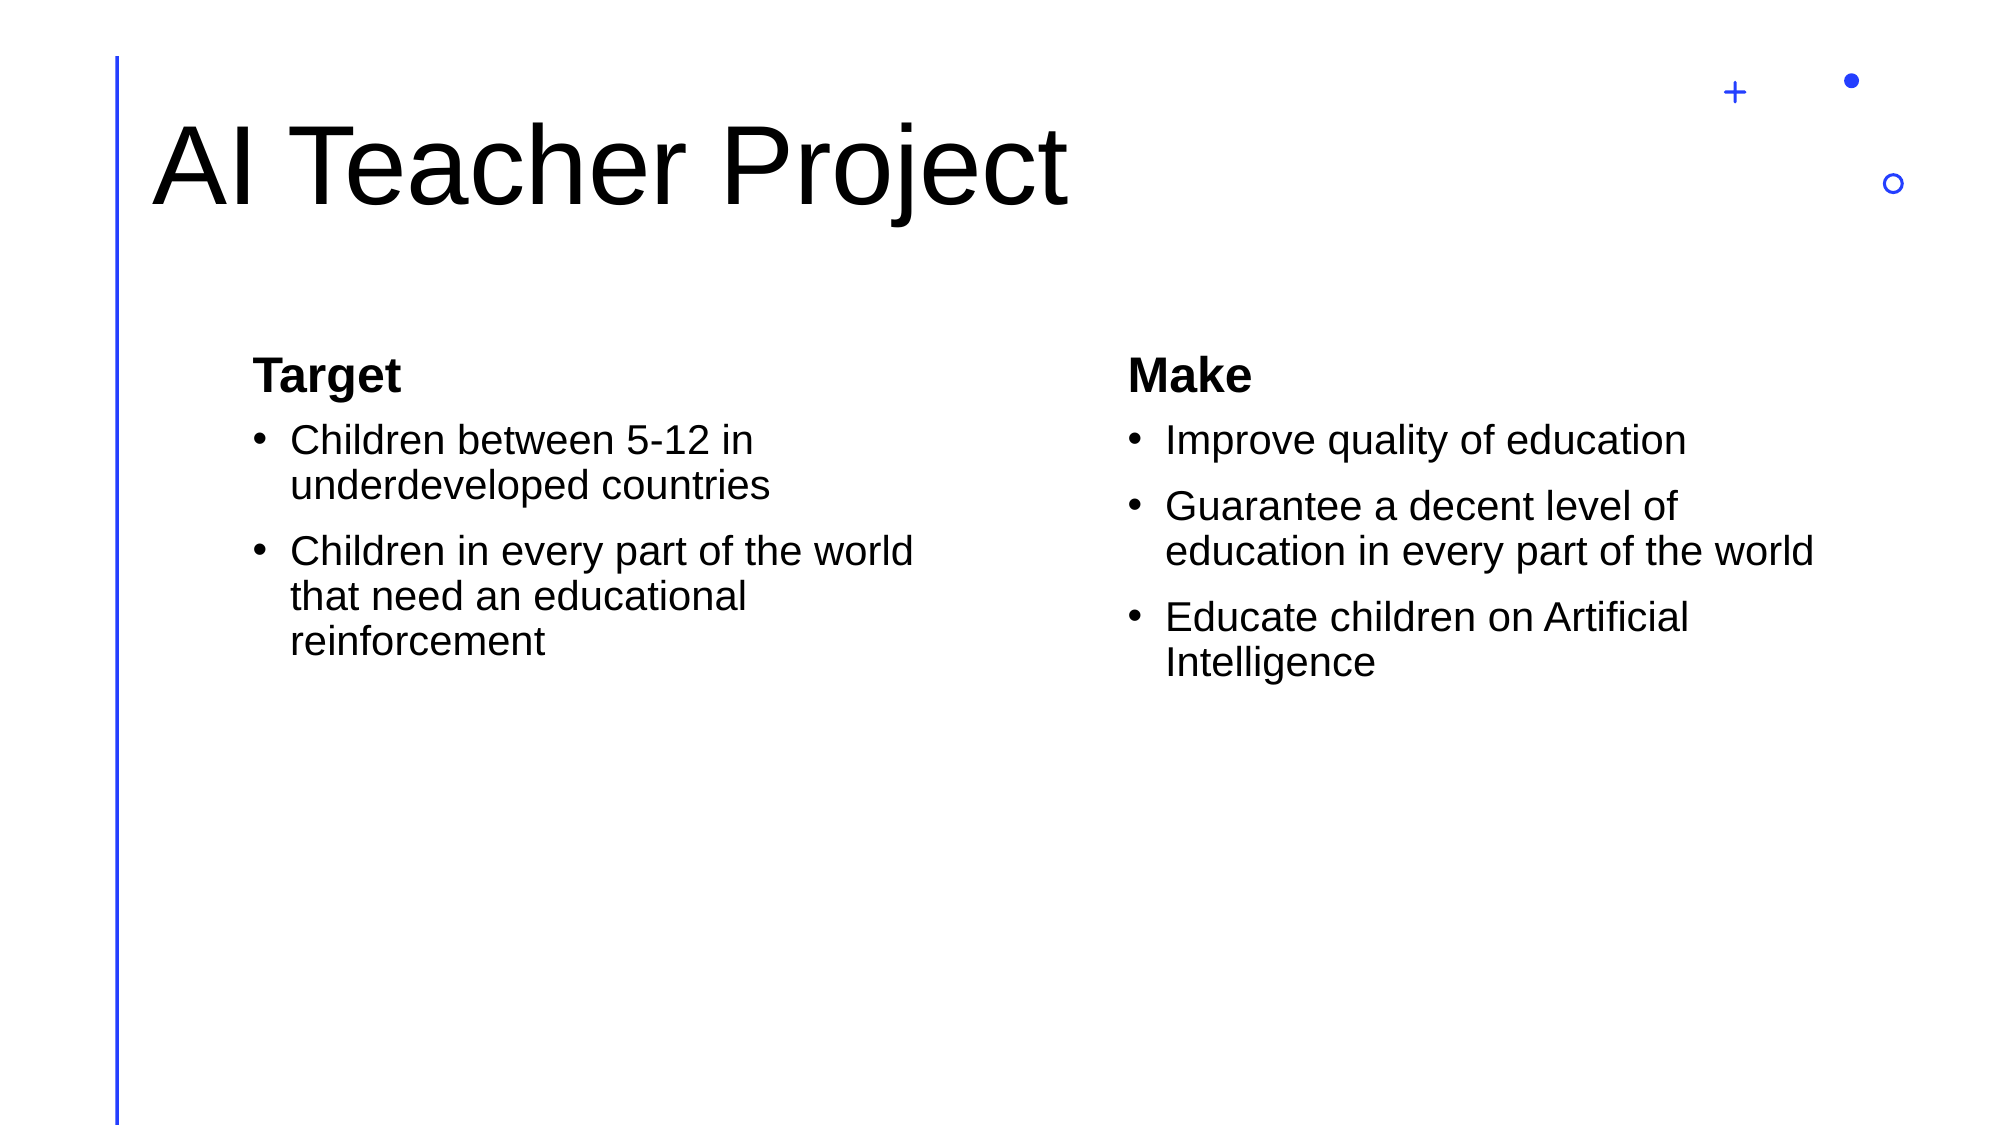

# AI Teacher Project
Target
Make
Children between 5-12 in underdeveloped countries
Children in every part of the world that need an educational reinforcement
Improve quality of education
Guarantee a decent level of education in every part of the world
Educate children on Artificial Intelligence